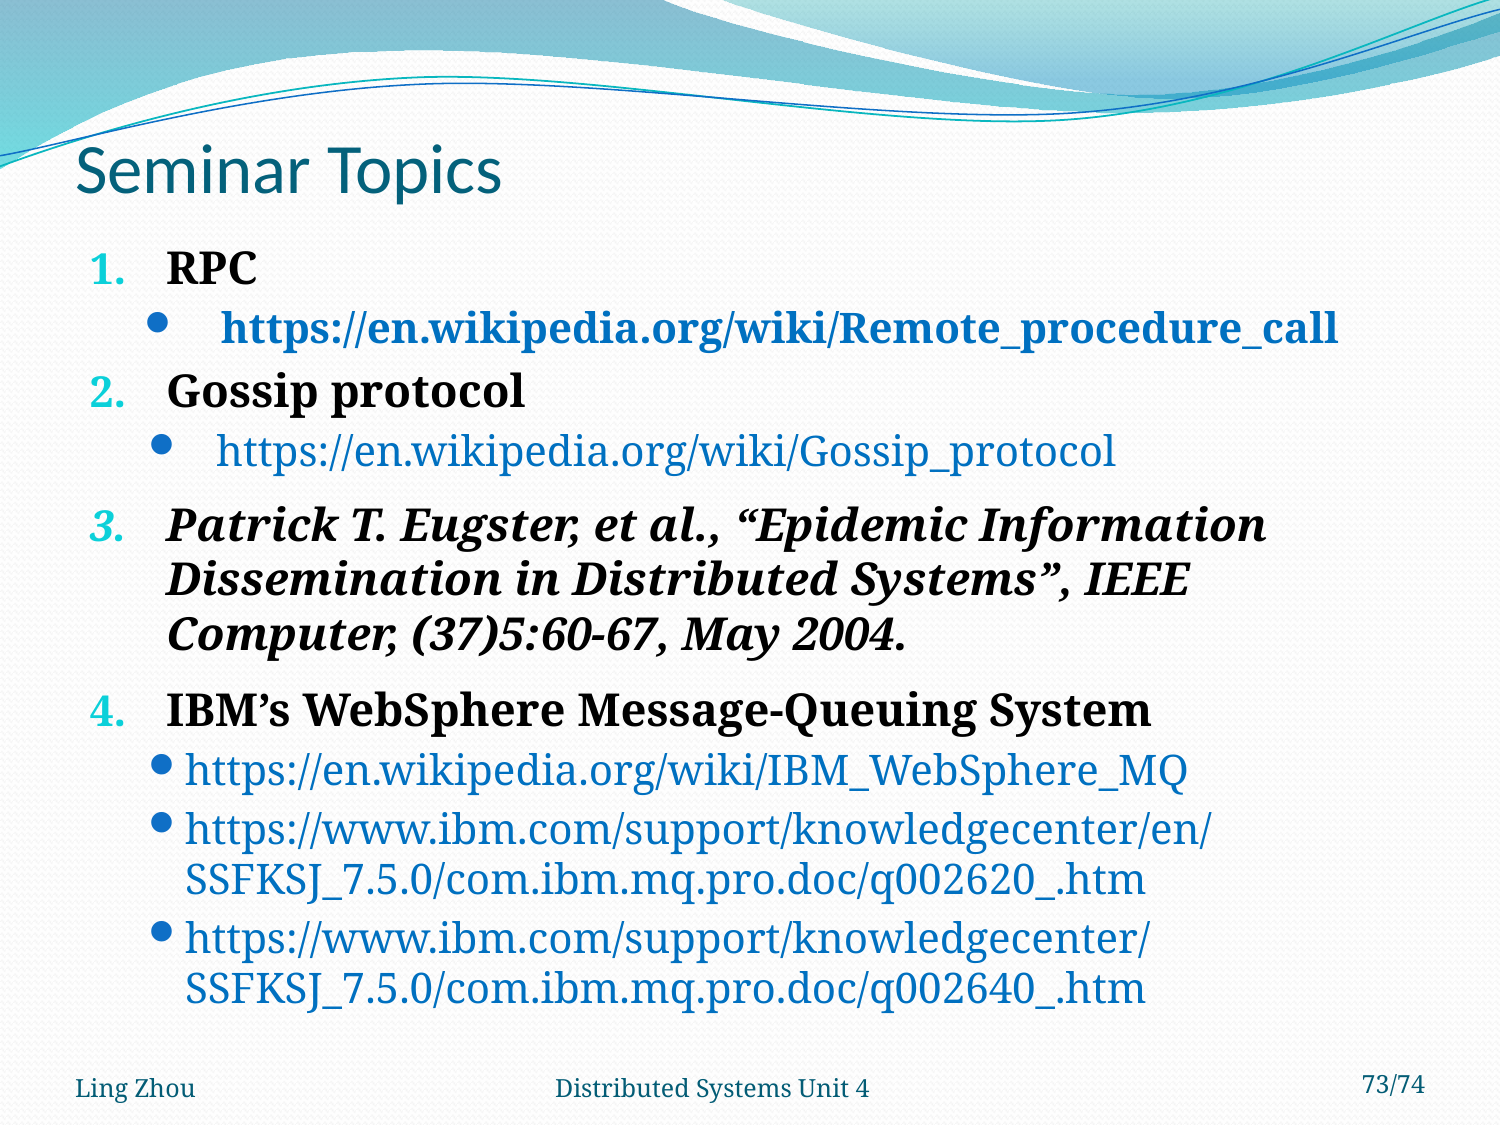

# Seminar Topics
RPC
https://en.wikipedia.org/wiki/Remote_procedure_call
Gossip protocol
https://en.wikipedia.org/wiki/Gossip_protocol
Patrick T. Eugster, et al., “Epidemic Information Dissemination in Distributed Systems”, IEEE Computer, (37)5:60-67, May 2004.
IBM’s WebSphere Message-Queuing System
https://en.wikipedia.org/wiki/IBM_WebSphere_MQ
https://www.ibm.com/support/knowledgecenter/en/SSFKSJ_7.5.0/com.ibm.mq.pro.doc/q002620_.htm
https://www.ibm.com/support/knowledgecenter/SSFKSJ_7.5.0/com.ibm.mq.pro.doc/q002640_.htm

Ling Zhou
Distributed Systems Unit 4
73/74